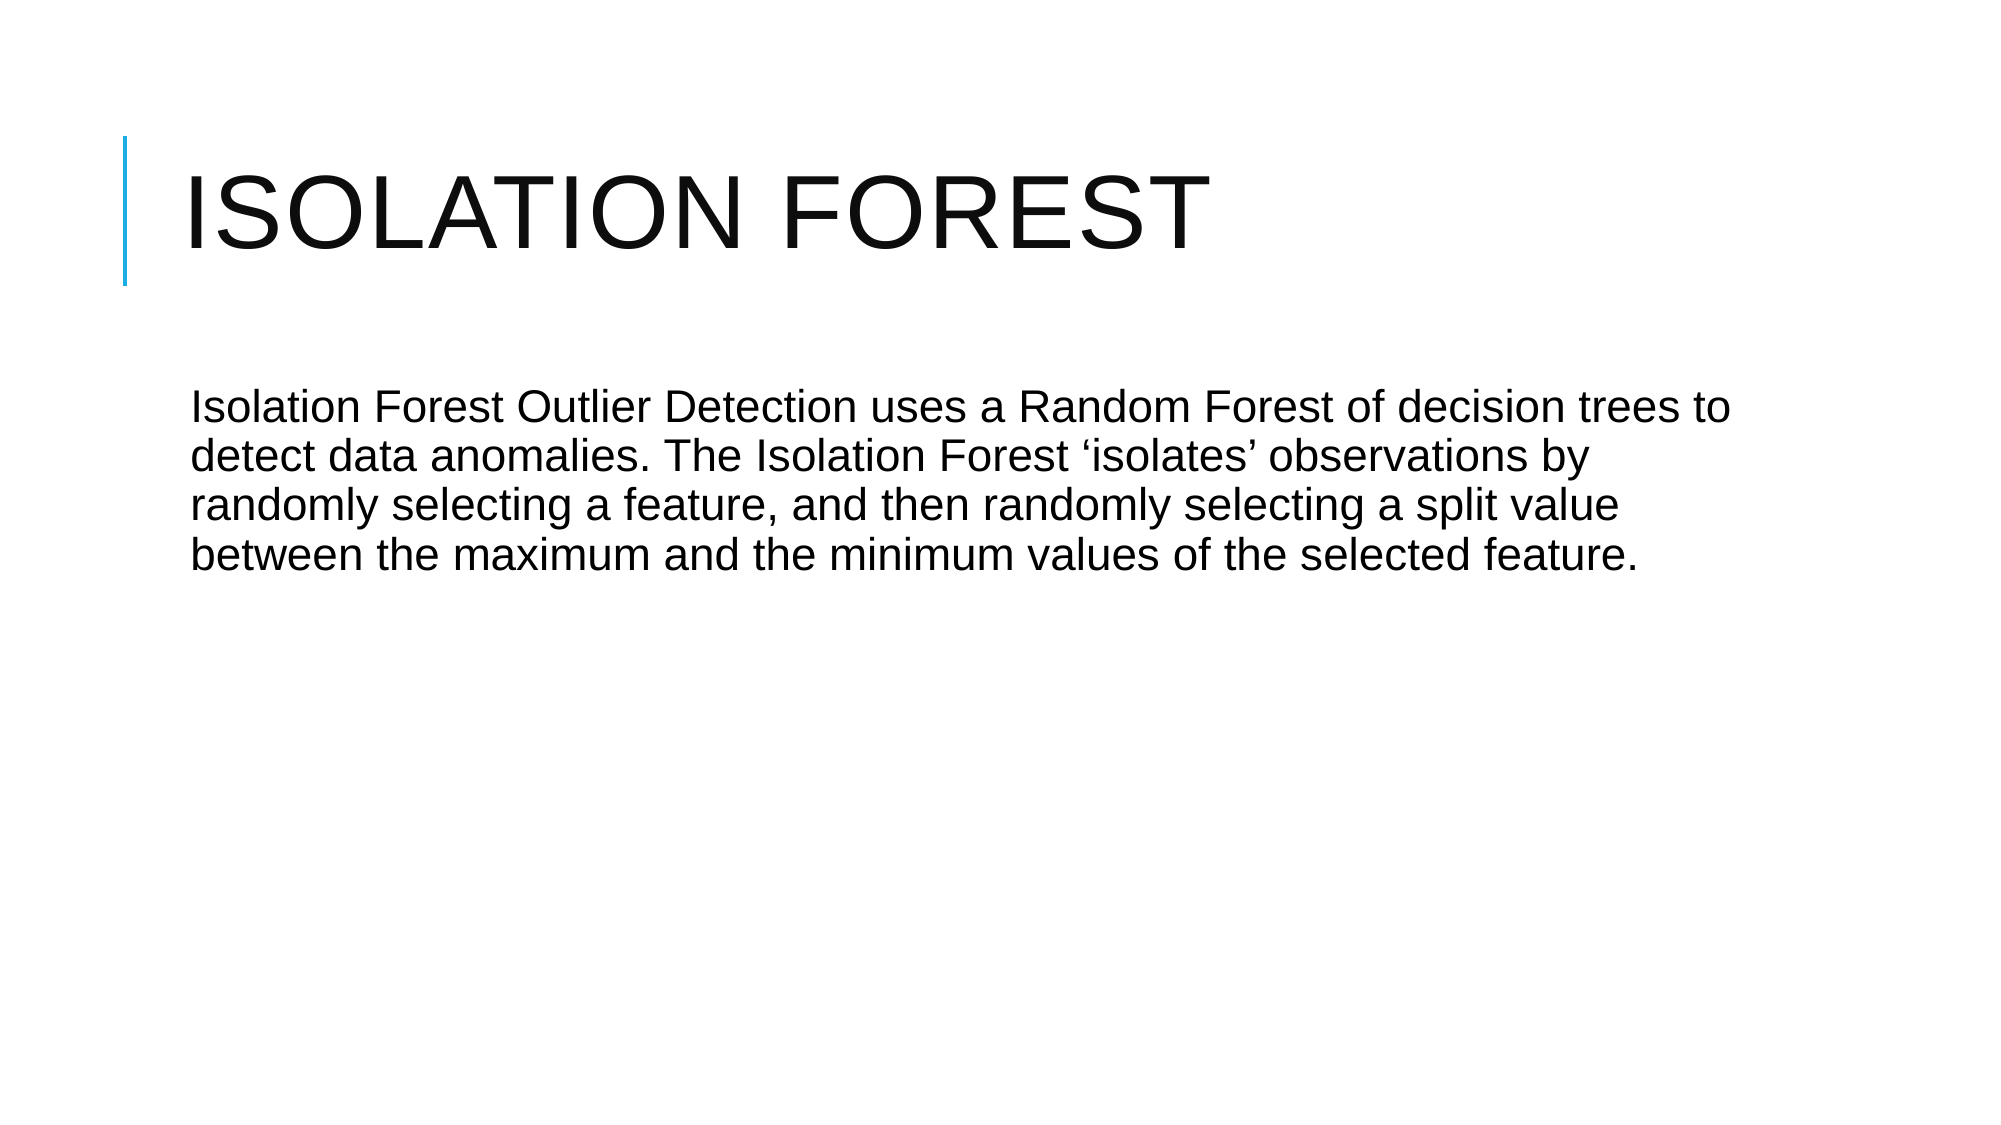

# Isolation Forest
Isolation Forest Outlier Detection uses a Random Forest of decision trees to detect data anomalies. The Isolation Forest ‘isolates’ observations by randomly selecting a feature, and then randomly selecting a split value between the maximum and the minimum values of the selected feature.